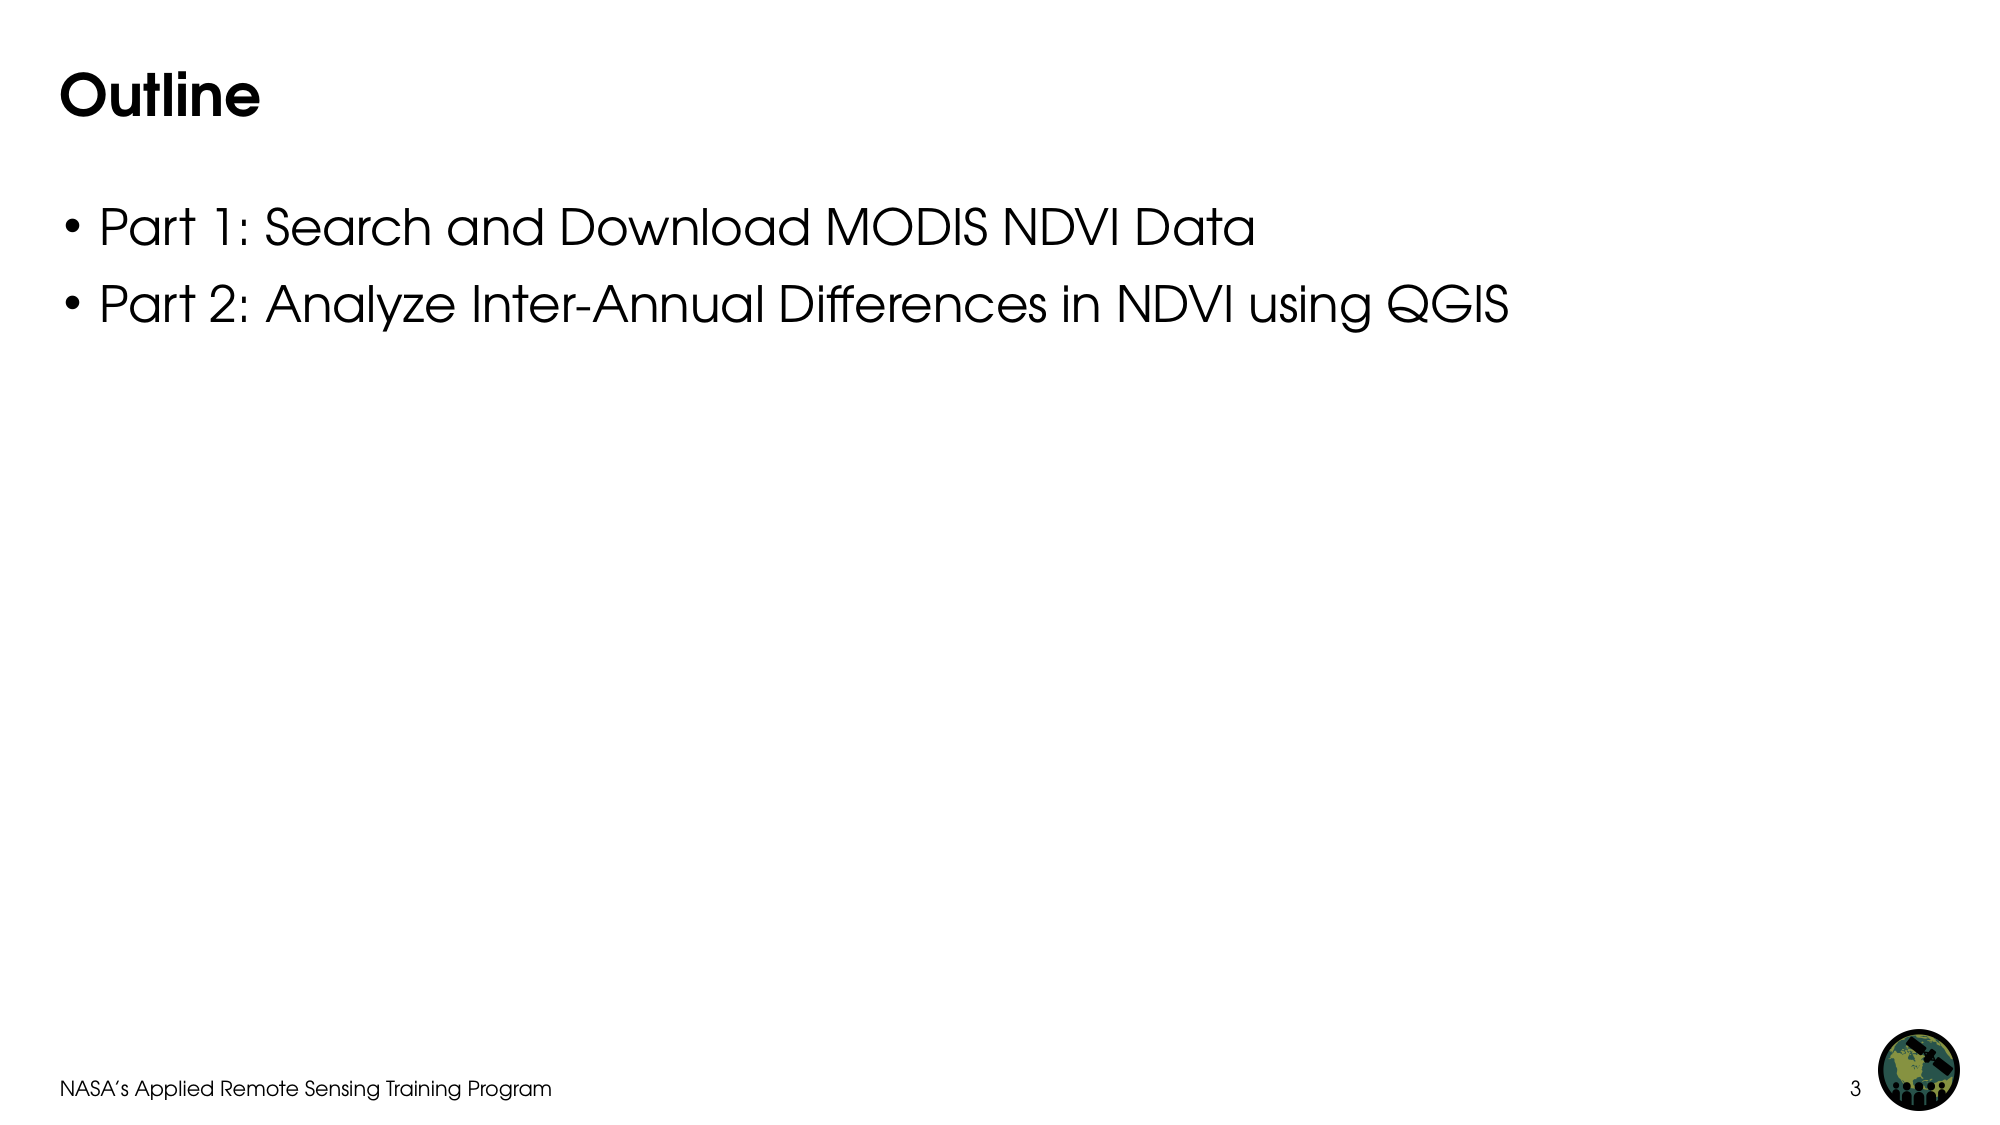

# Outline
Part 1: Search and Download MODIS NDVI Data
Part 2: Analyze Inter-Annual Differences in NDVI using QGIS